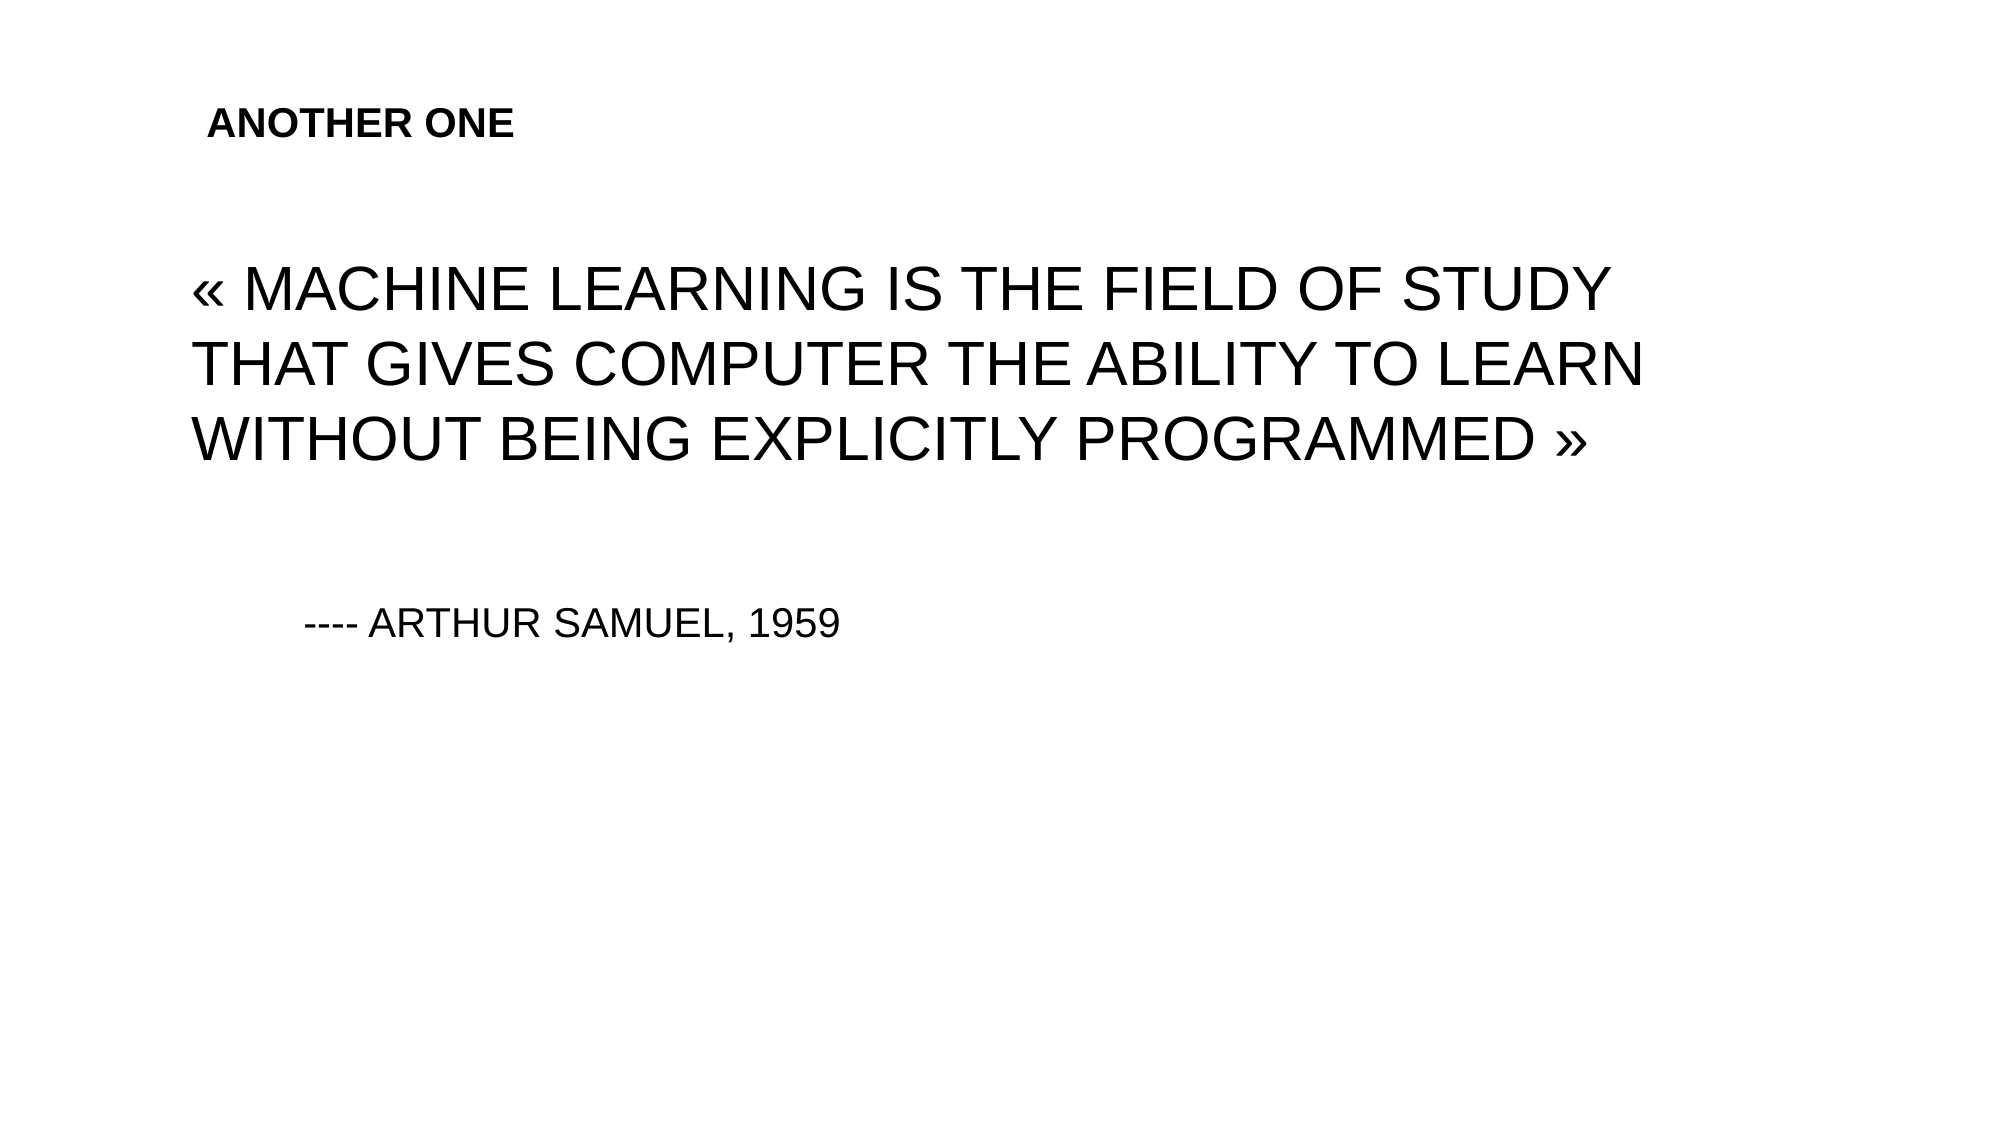

ANOTHER ONE
« MACHINE LEARNING IS THE FIELD OF STUDY THAT GIVES COMPUTER THE ABILITY TO LEARN WITHOUT BEING EXPLICITLY PROGRAMMED »
---- ARTHUR SAMUEL, 1959